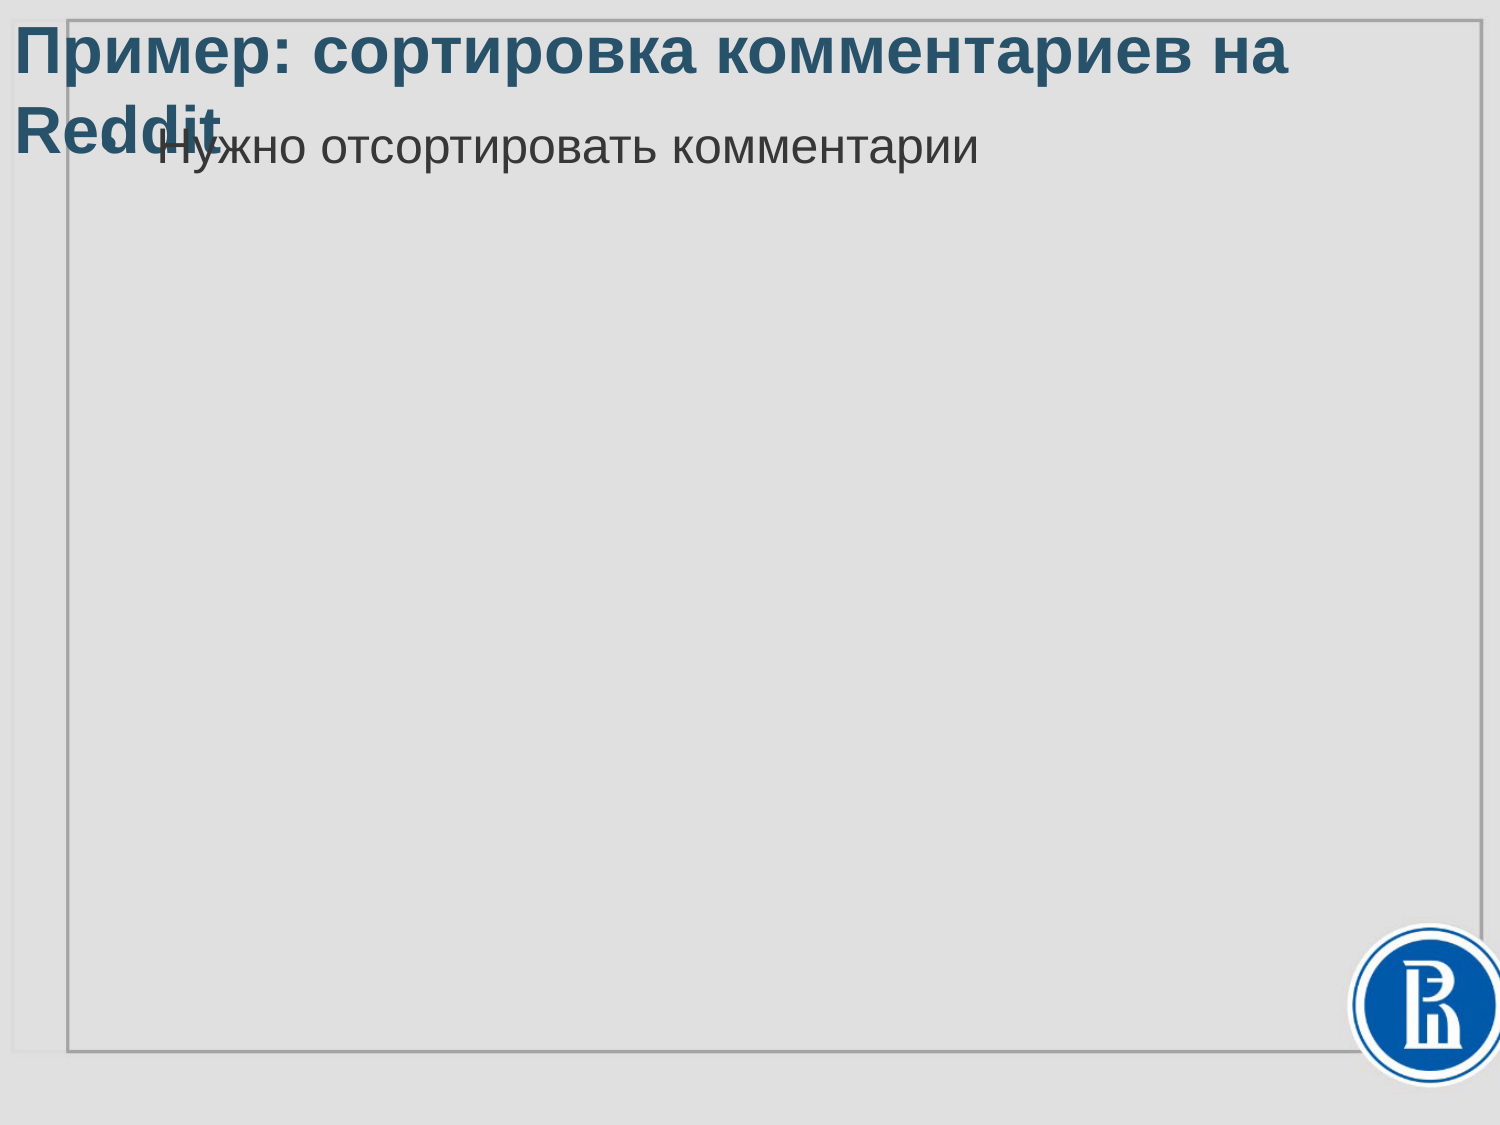

Пример: сортировка комментариев на Reddit
Нужно отсортировать комментарии